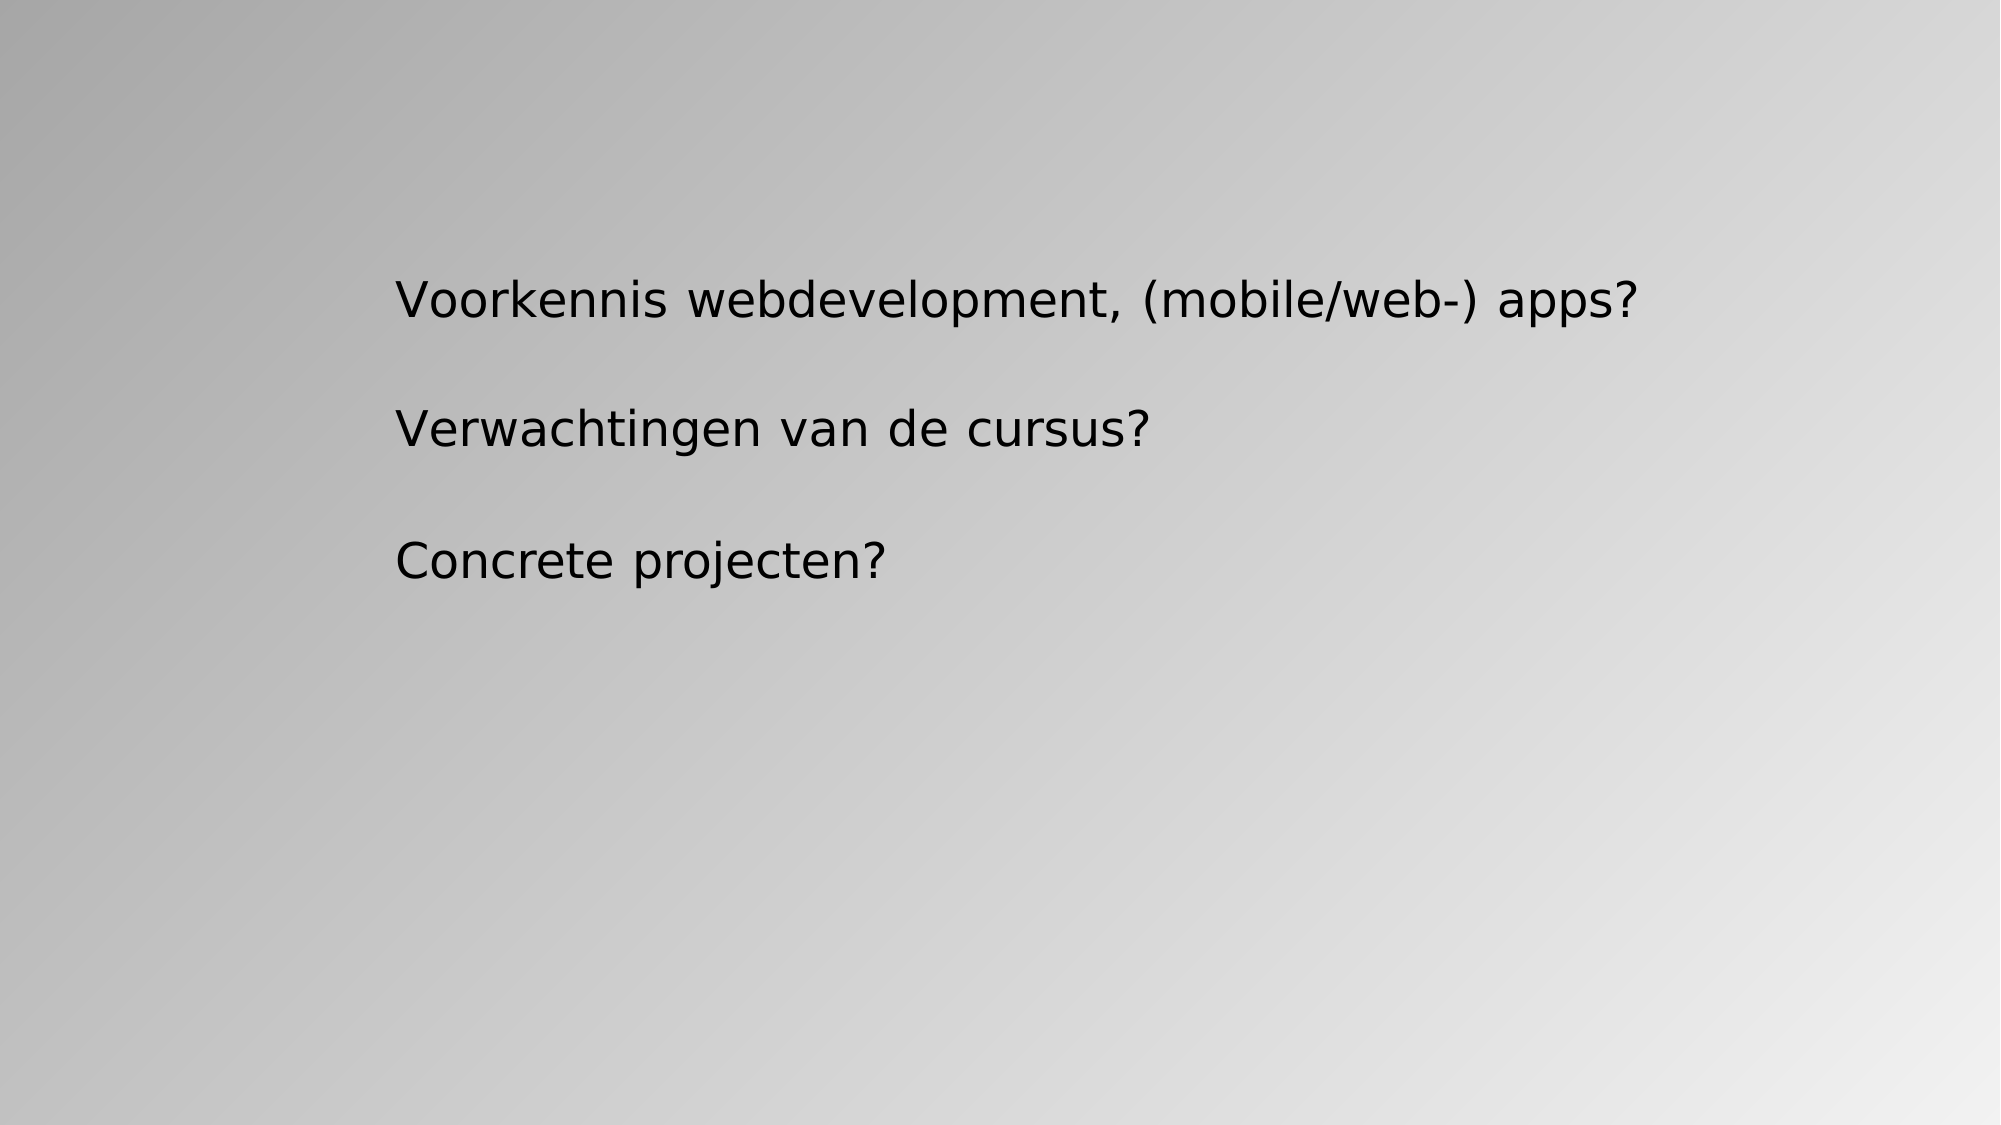

Voorkennis webdevelopment, (mobile/web-) apps?
Verwachtingen van de cursus?

Concrete projecten?